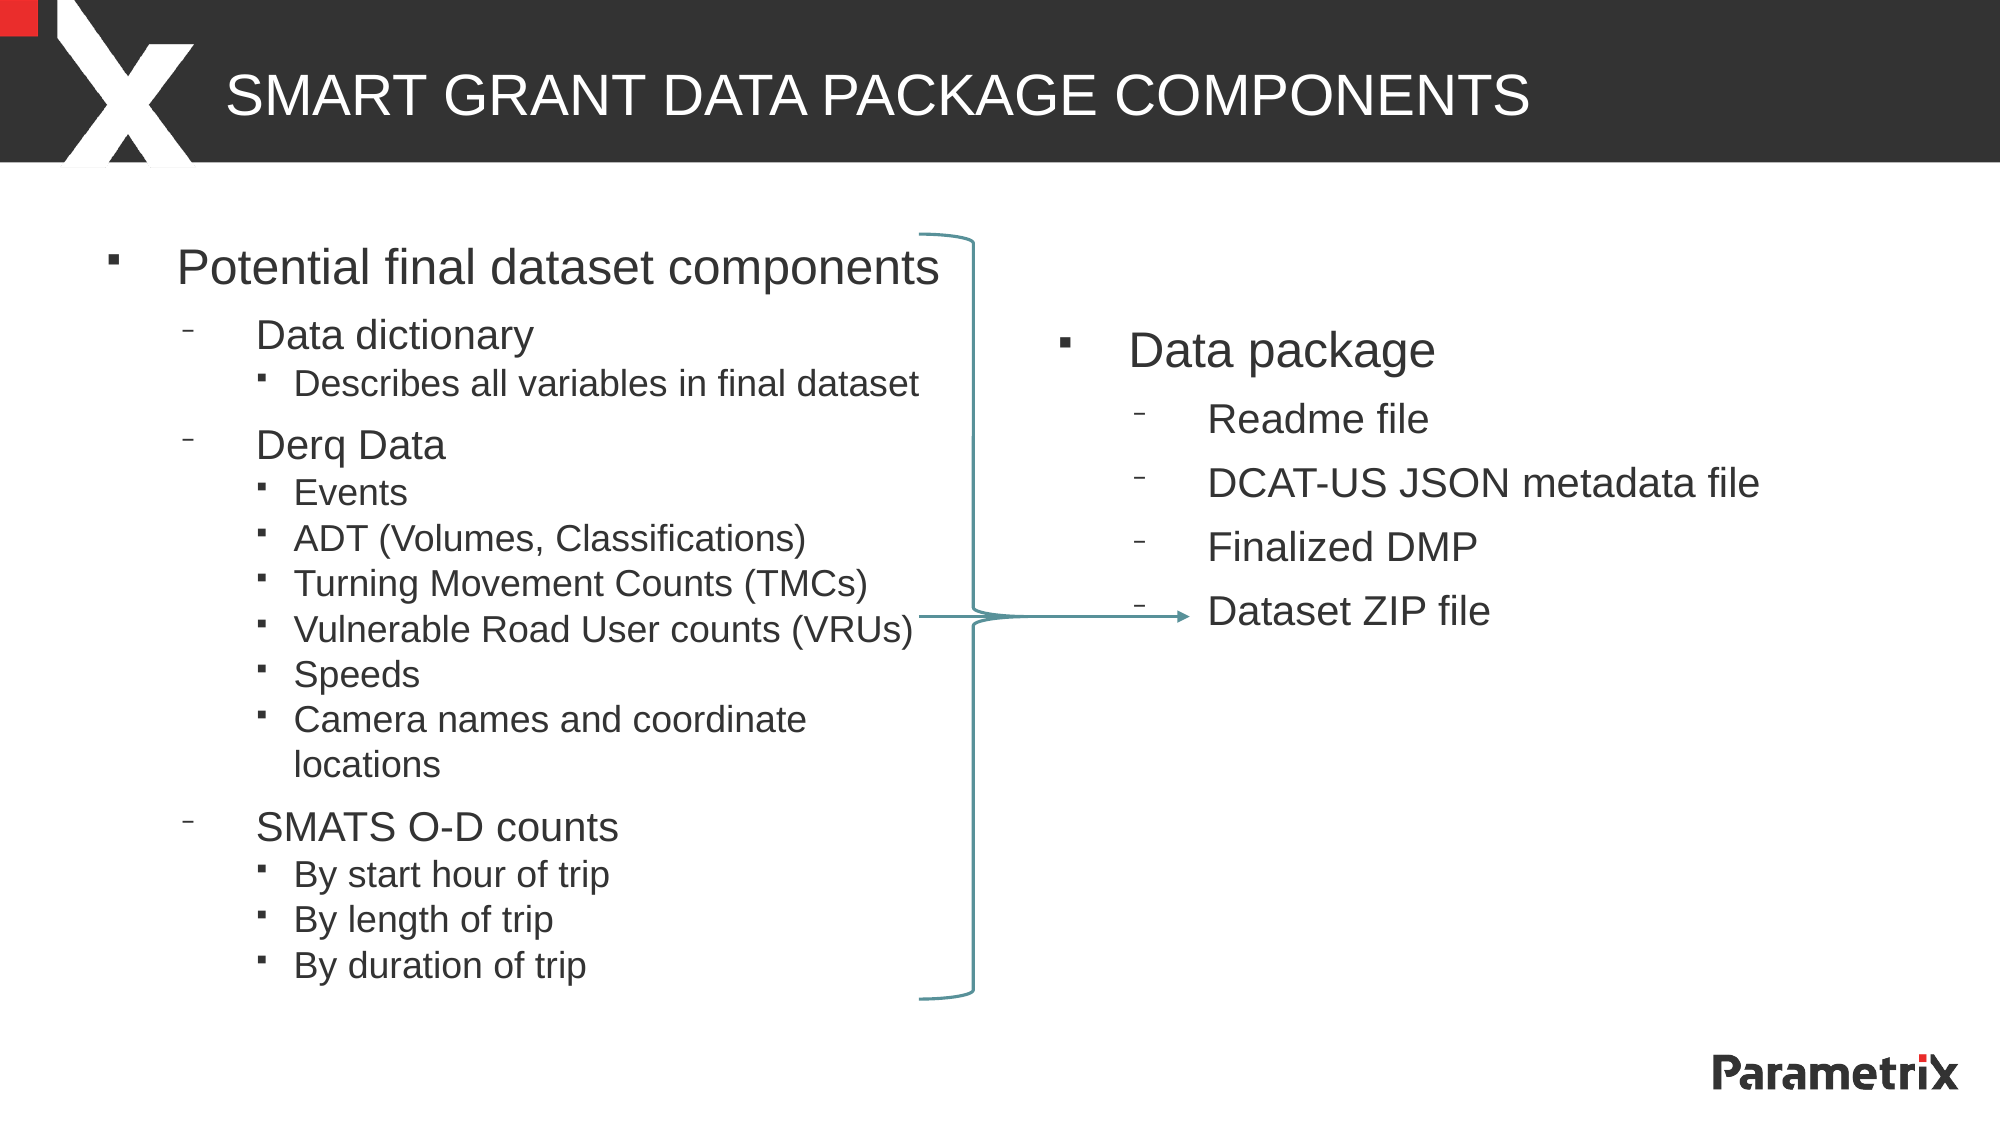

# SMART Grant data package components

Potential final dataset components
Data dictionary
Describes all variables in final dataset
Derq Data
Events
ADT (Volumes, Classifications)
Turning Movement Counts (TMCs)
Vulnerable Road User counts (VRUs)
Speeds
Camera names and coordinate locations
SMATS O-D counts
By start hour of trip
By length of trip
By duration of trip

Data package
Readme file
DCAT-US JSON metadata file
Finalized DMP
Dataset ZIP file
2